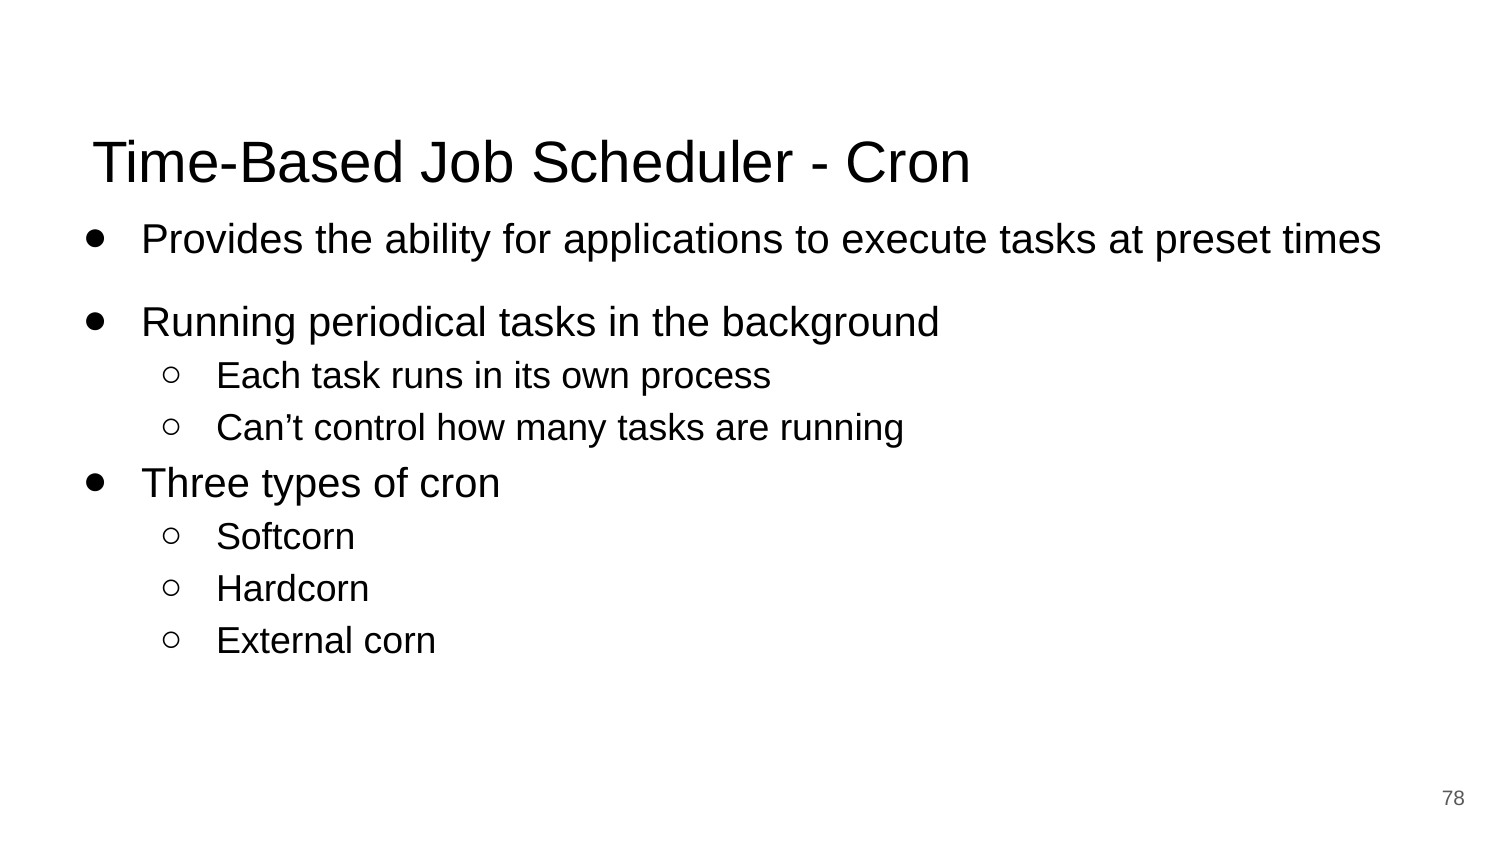

# Time-Based Job Scheduler - Cron

Provides the ability for applications to execute tasks at preset times
Running periodical tasks in the background
Each task runs in its own process
Can’t control how many tasks are running
Three types of cron
Softcorn
Hardcorn
External corn

78